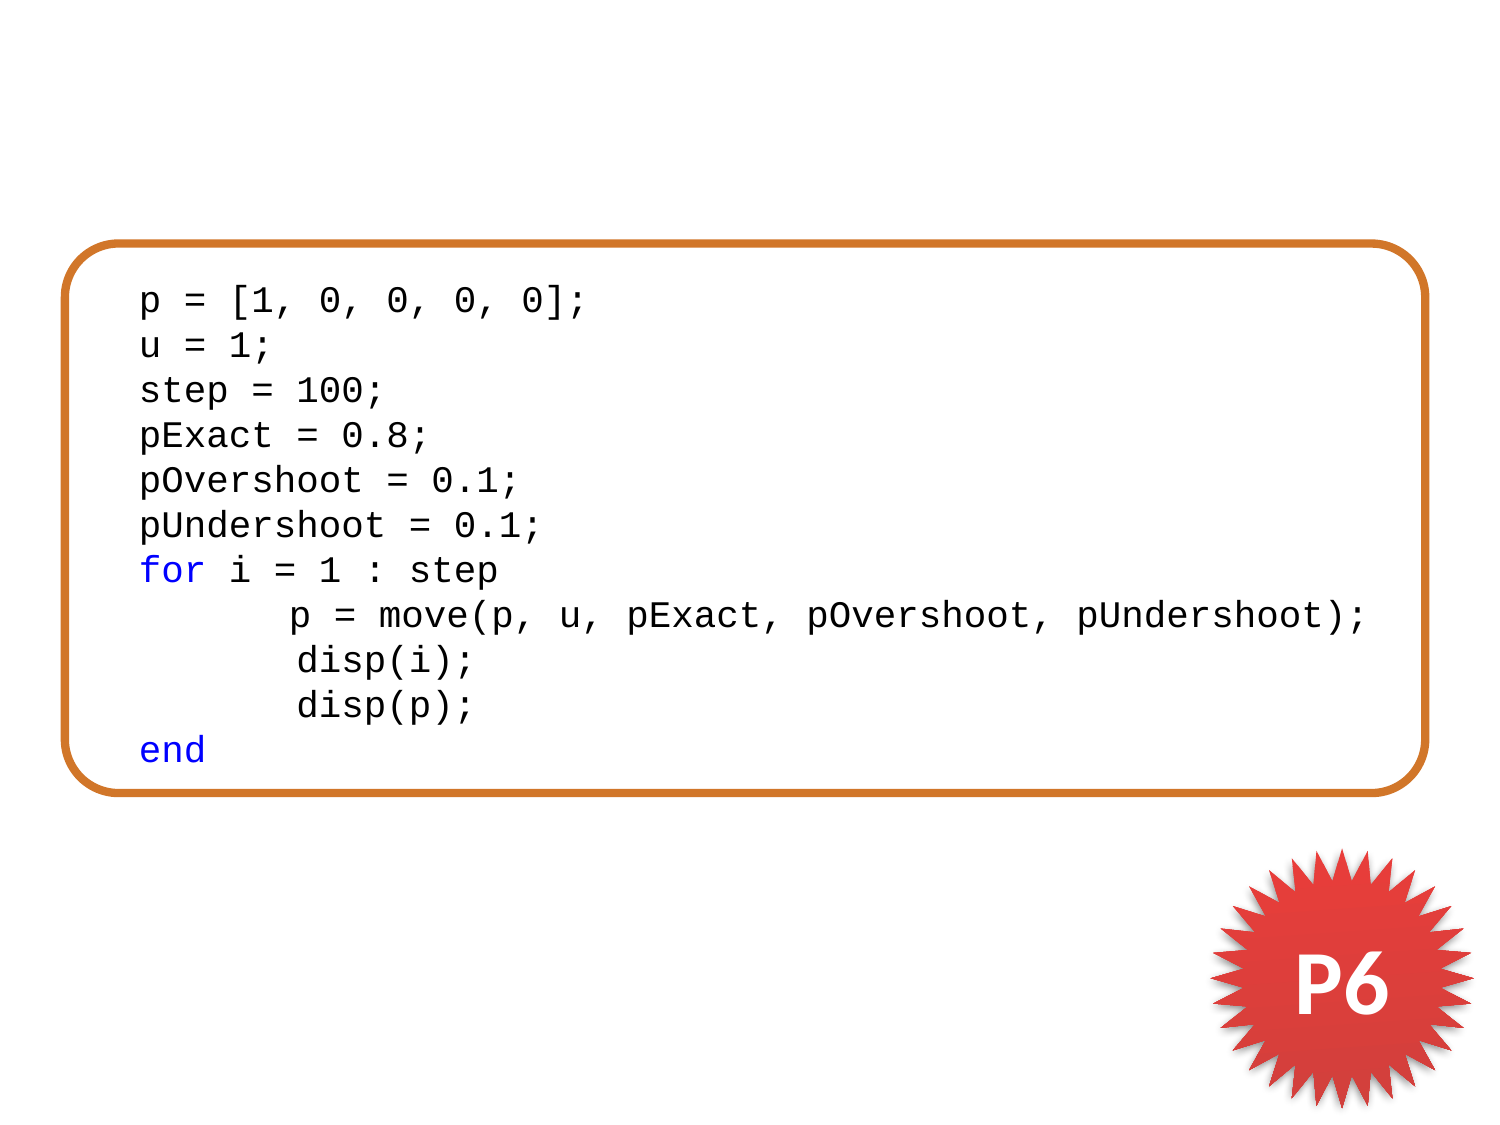

p = [1, 0, 0, 0, 0];
u = 1;
step = 100;
pExact = 0.8;
pOvershoot = 0.1;
pUndershoot = 0.1;
for i = 1 : step
	p = move(p, u, pExact, pOvershoot, pUndershoot);
       disp(i);
       disp(p);
end
P6